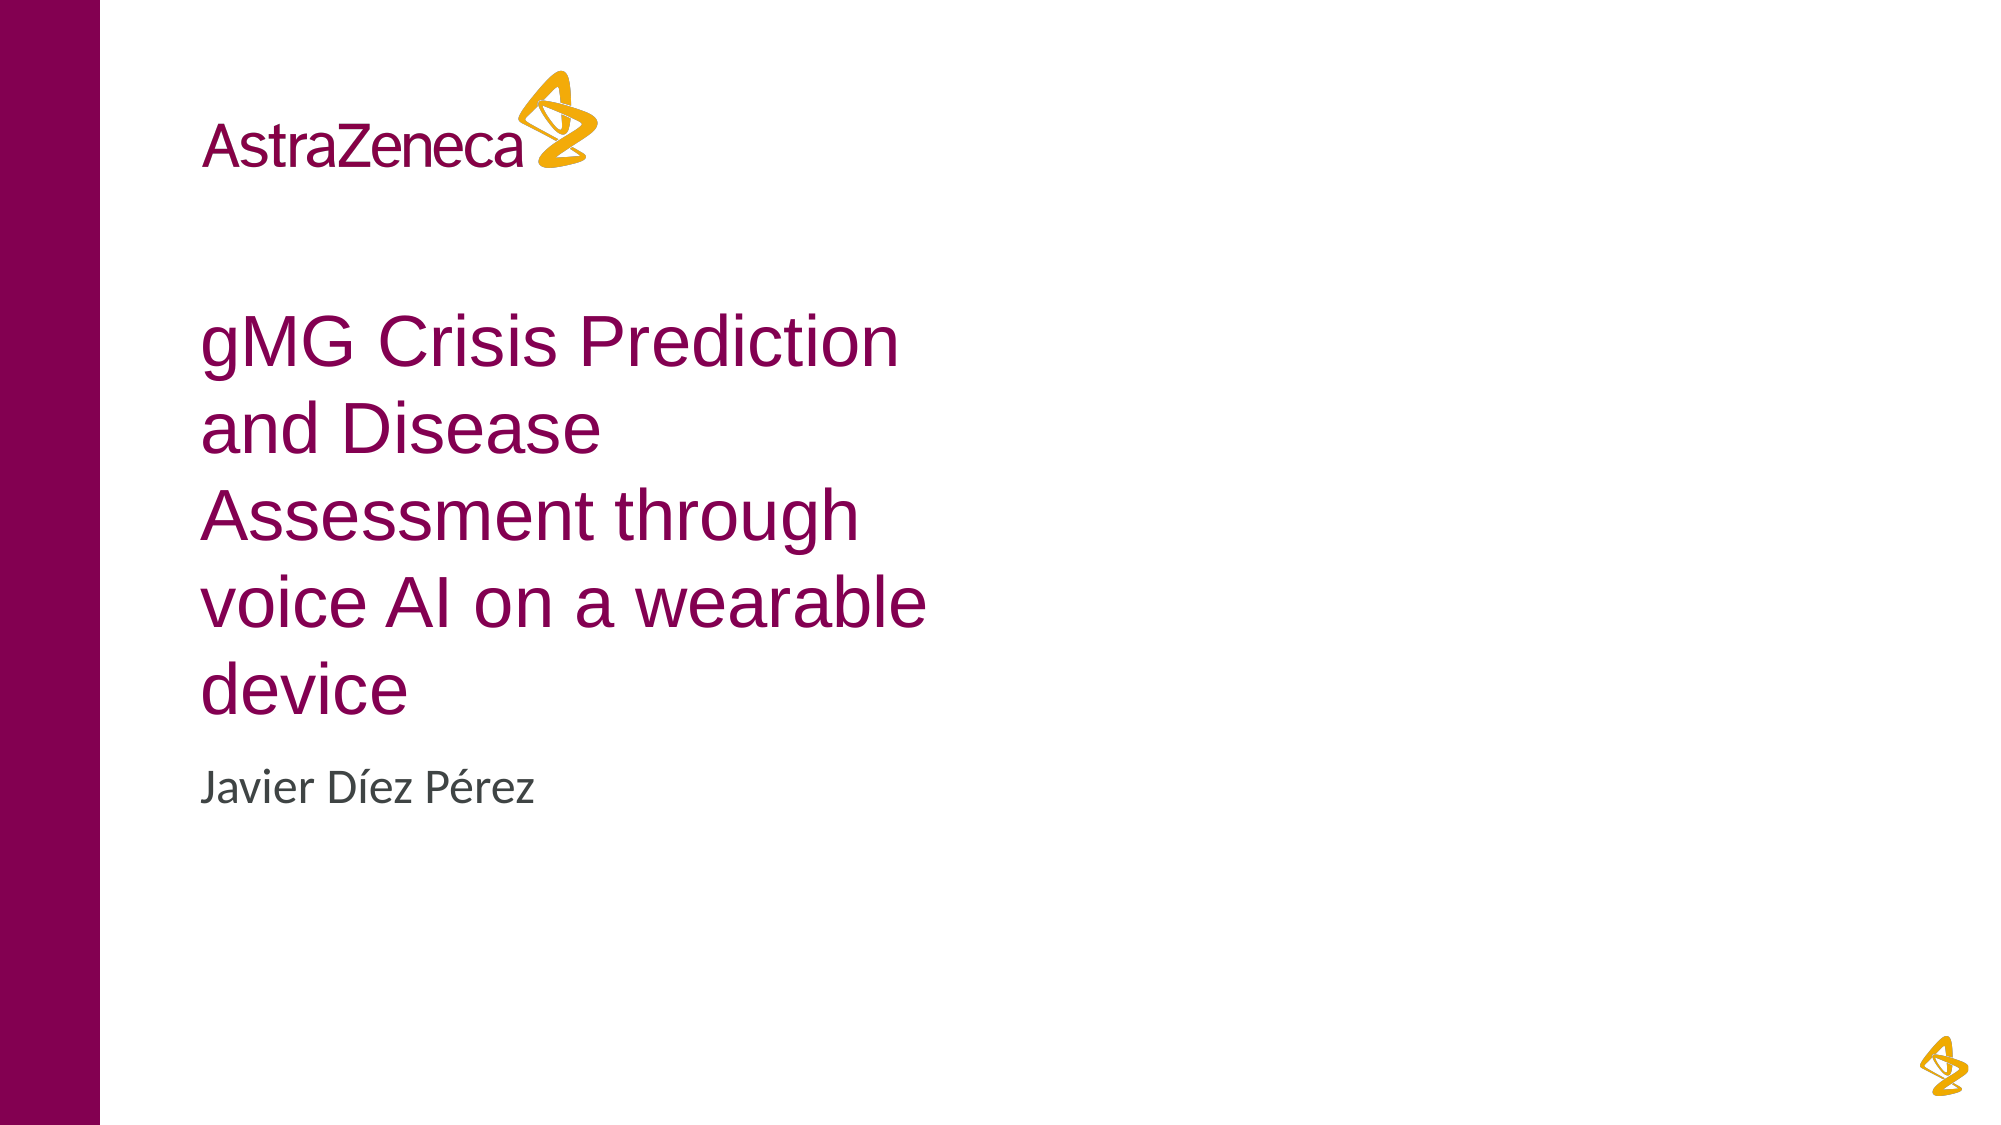

# gMG Crisis Prediction and Disease Assessment through voice AI on a wearable device
Javier Díez Pérez